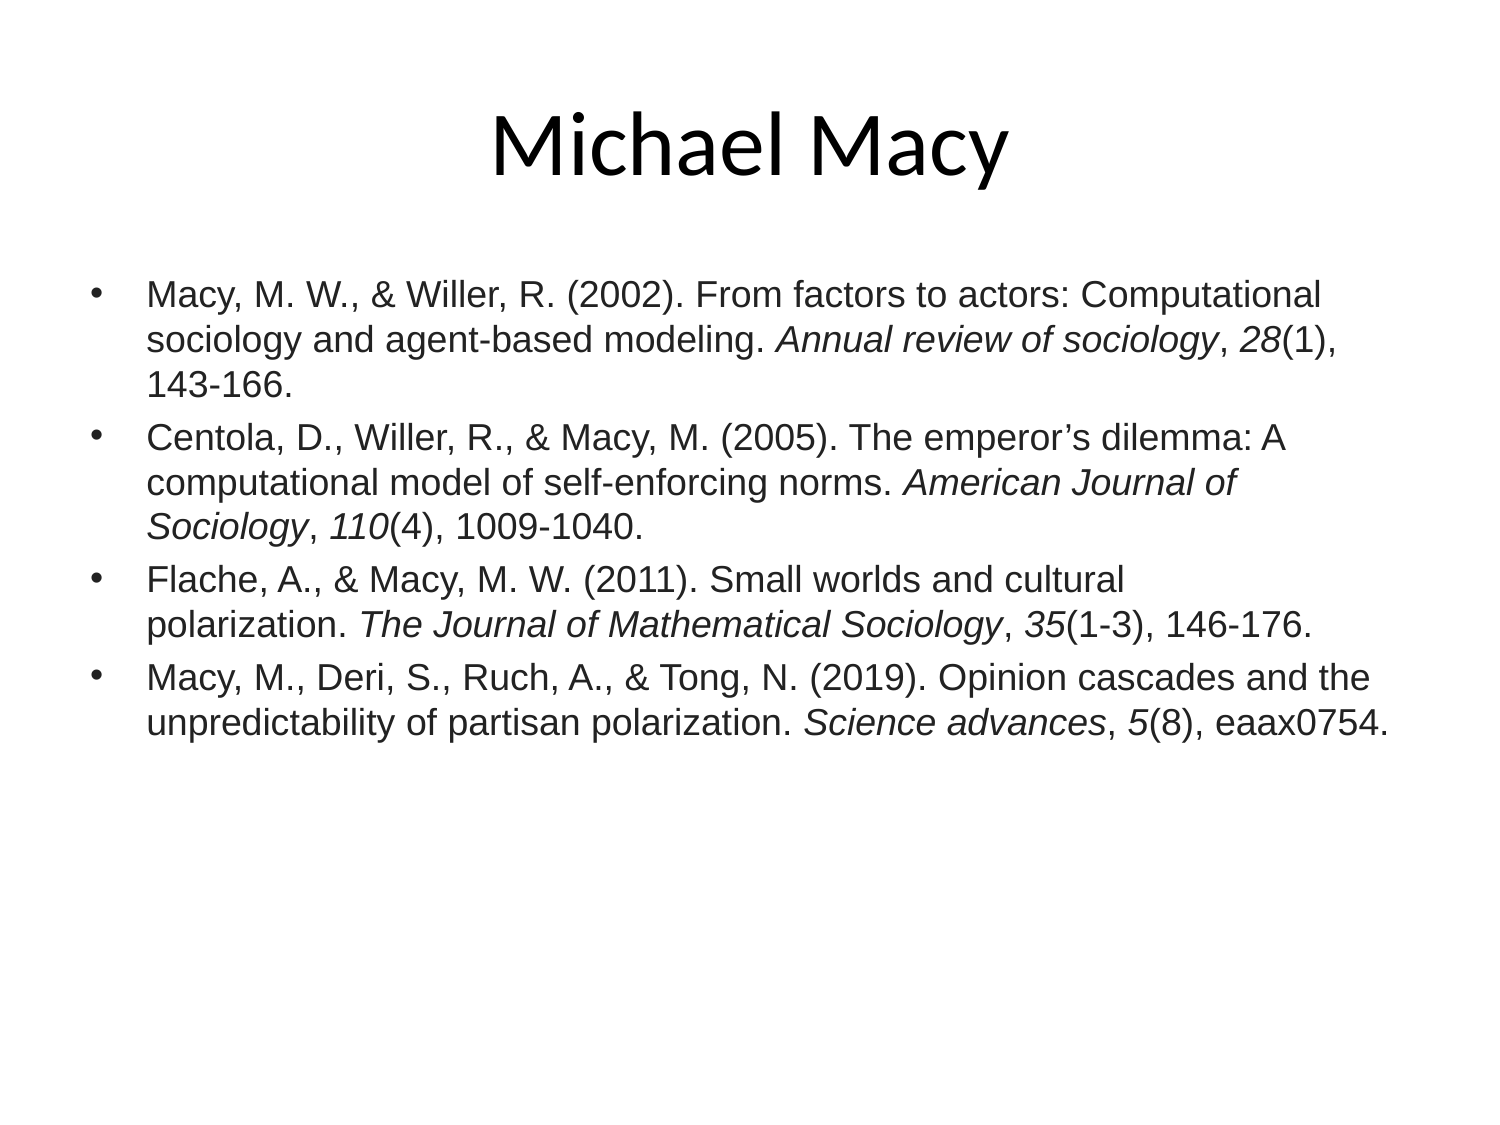

# Michael Macy
Macy, M. W., & Willer, R. (2002). From factors to actors: Computational sociology and agent-based modeling. Annual review of sociology, 28(1), 143-166.
Centola, D., Willer, R., & Macy, M. (2005). The emperor’s dilemma: A computational model of self-enforcing norms. American Journal of Sociology, 110(4), 1009-1040.
Flache, A., & Macy, M. W. (2011). Small worlds and cultural polarization. The Journal of Mathematical Sociology, 35(1-3), 146-176.
Macy, M., Deri, S., Ruch, A., & Tong, N. (2019). Opinion cascades and the unpredictability of partisan polarization. Science advances, 5(8), eaax0754.